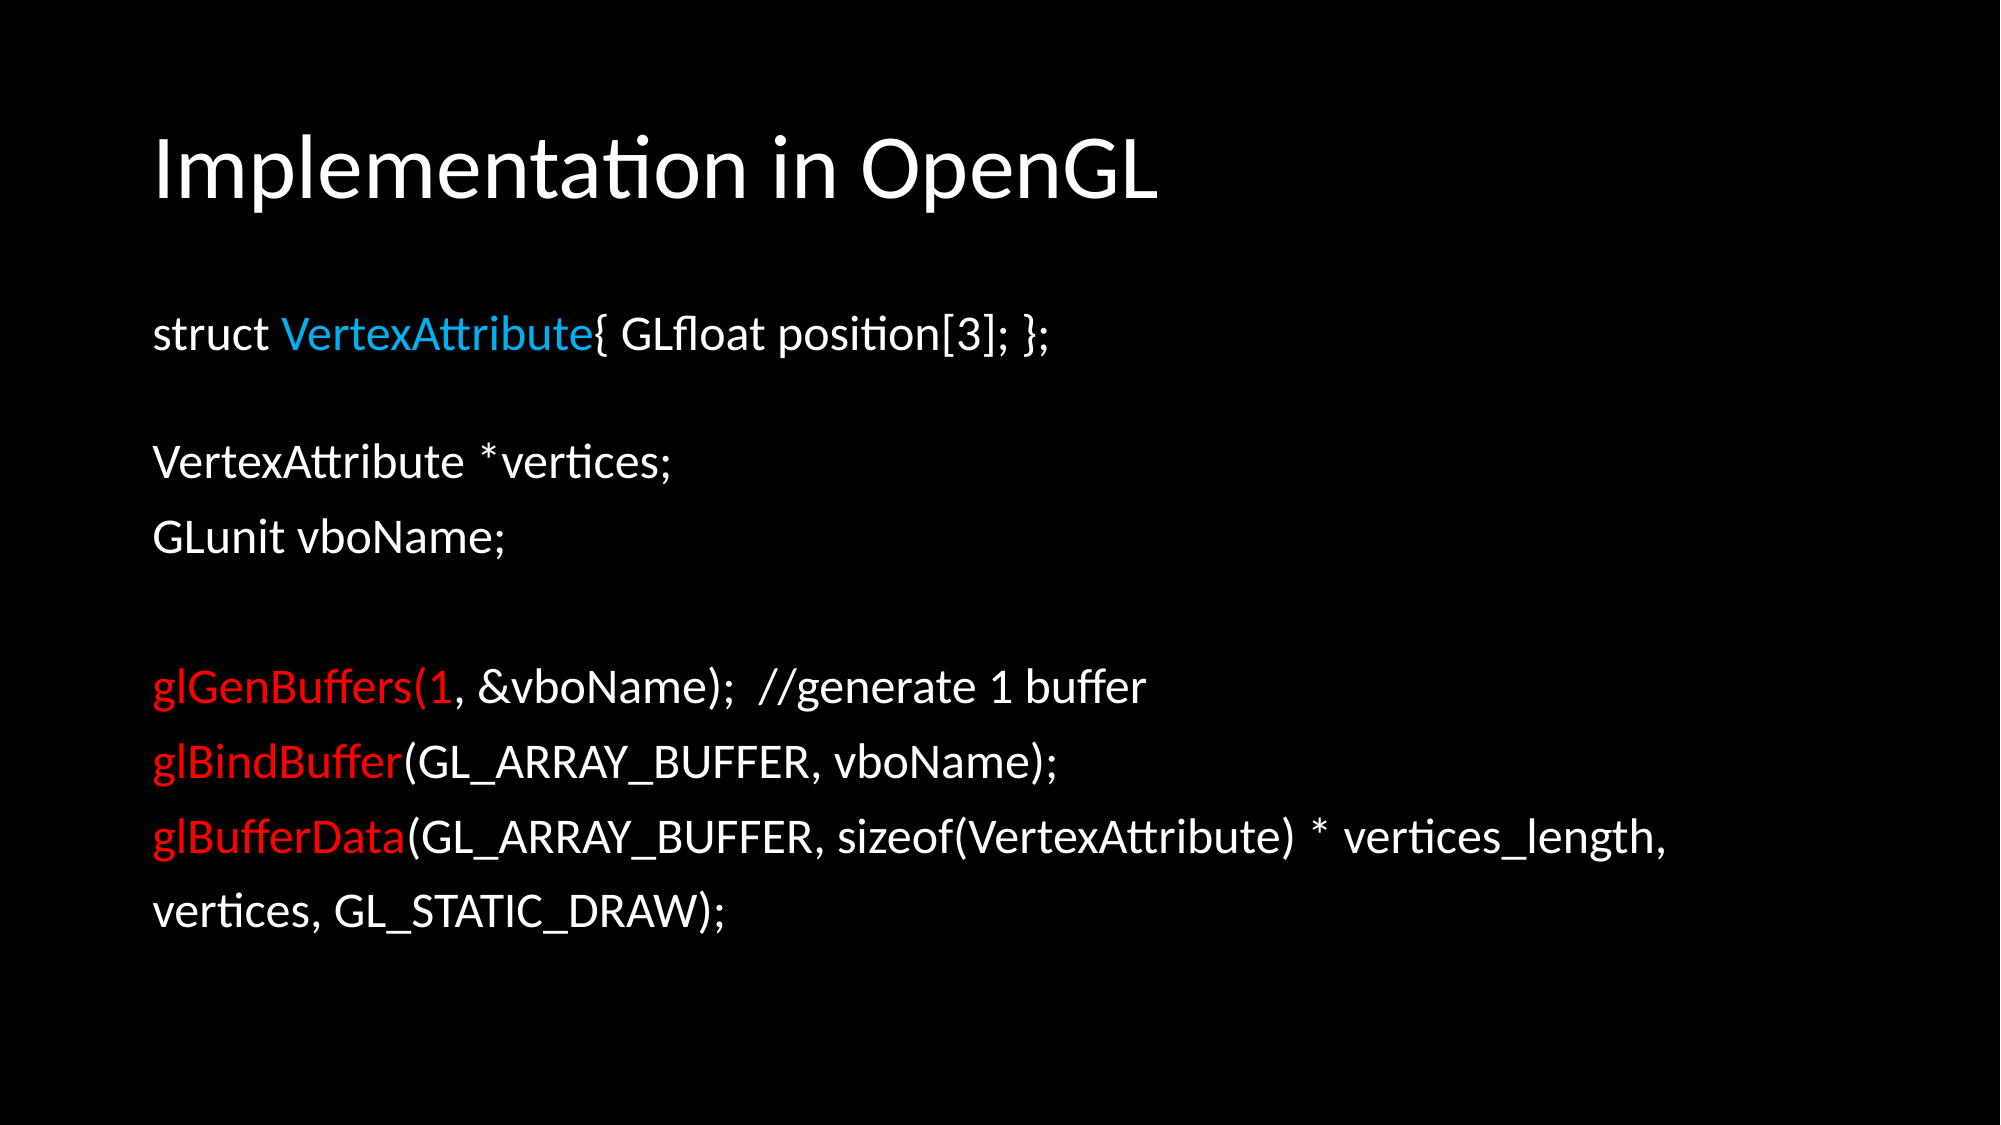

# Implementation in OpenGL
struct VertexAttribute{ GLfloat position[3]; };
VertexAttribute *vertices;
GLunit vboName;

glGenBuffers(1, &vboName);  //generate 1 buffer
glBindBuffer(GL_ARRAY_BUFFER, vboName);
glBufferData(GL_ARRAY_BUFFER, sizeof(VertexAttribute) * vertices_length,
vertices, GL_STATIC_DRAW);